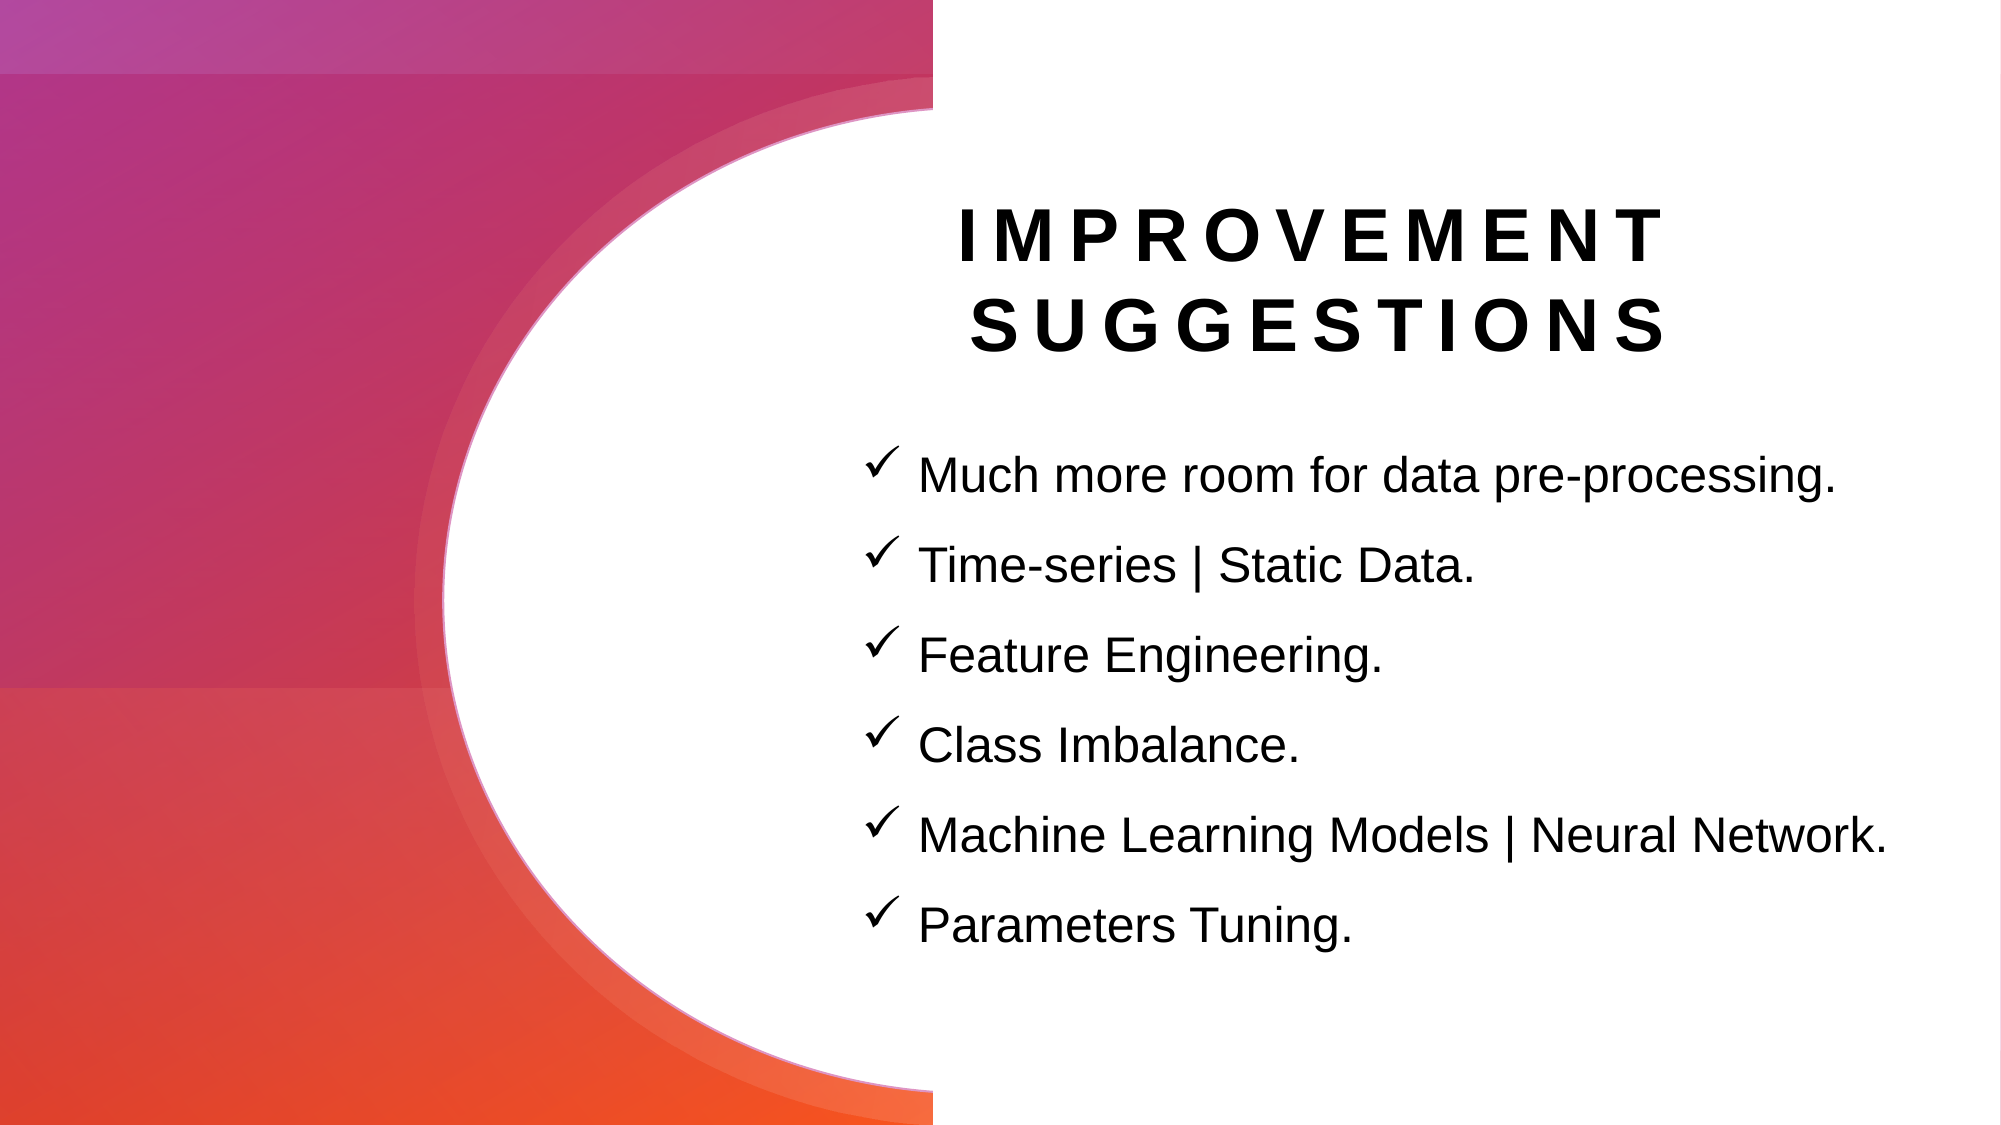

t
# IMPROVEMENT suggestions
Much more room for data pre-processing.
Time-series | Static Data.
Feature Engineering.
Class Imbalance.
Machine Learning Models | Neural Network.
Parameters Tuning.